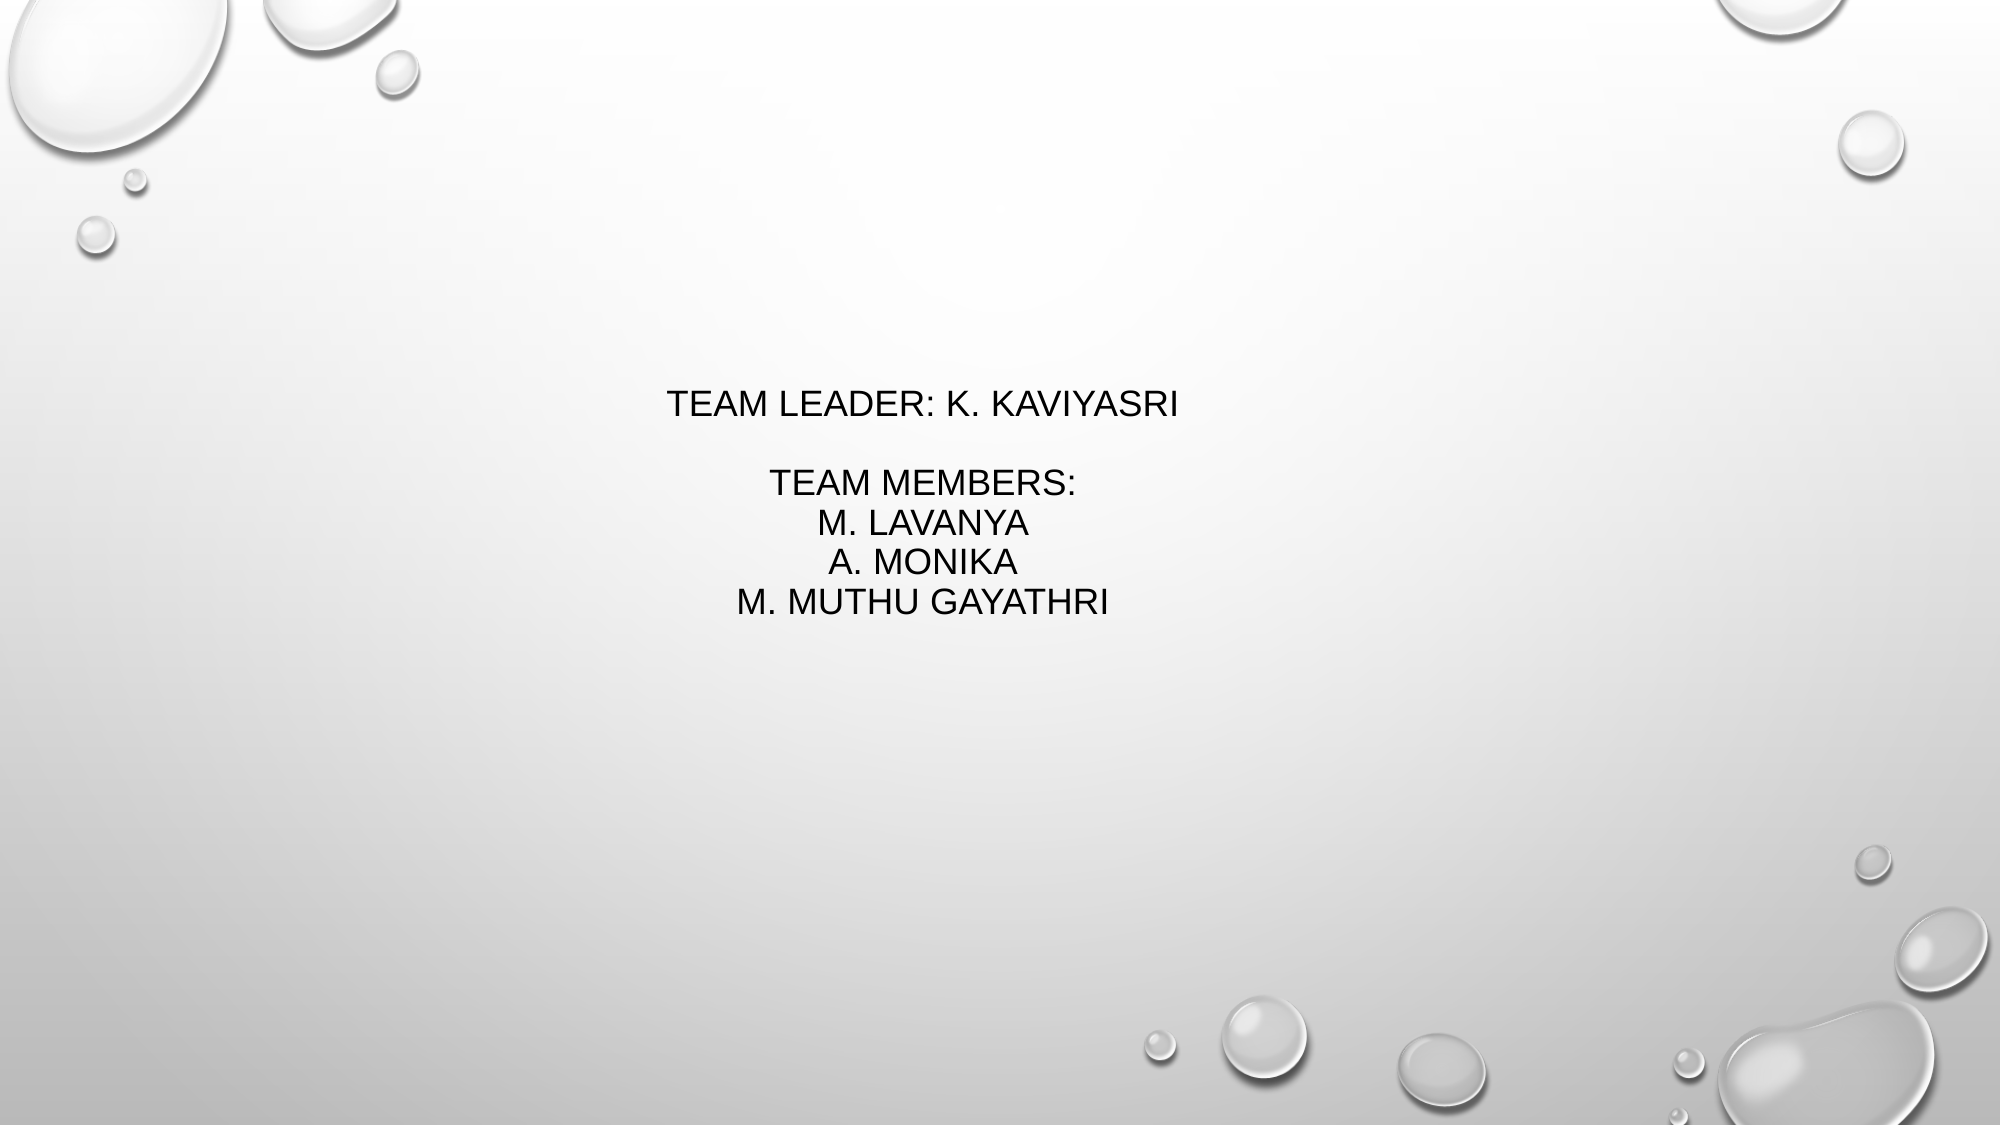

# Team leader: k. kaviyasri team members: m. Lavanya a. monika m. muthu gayathri